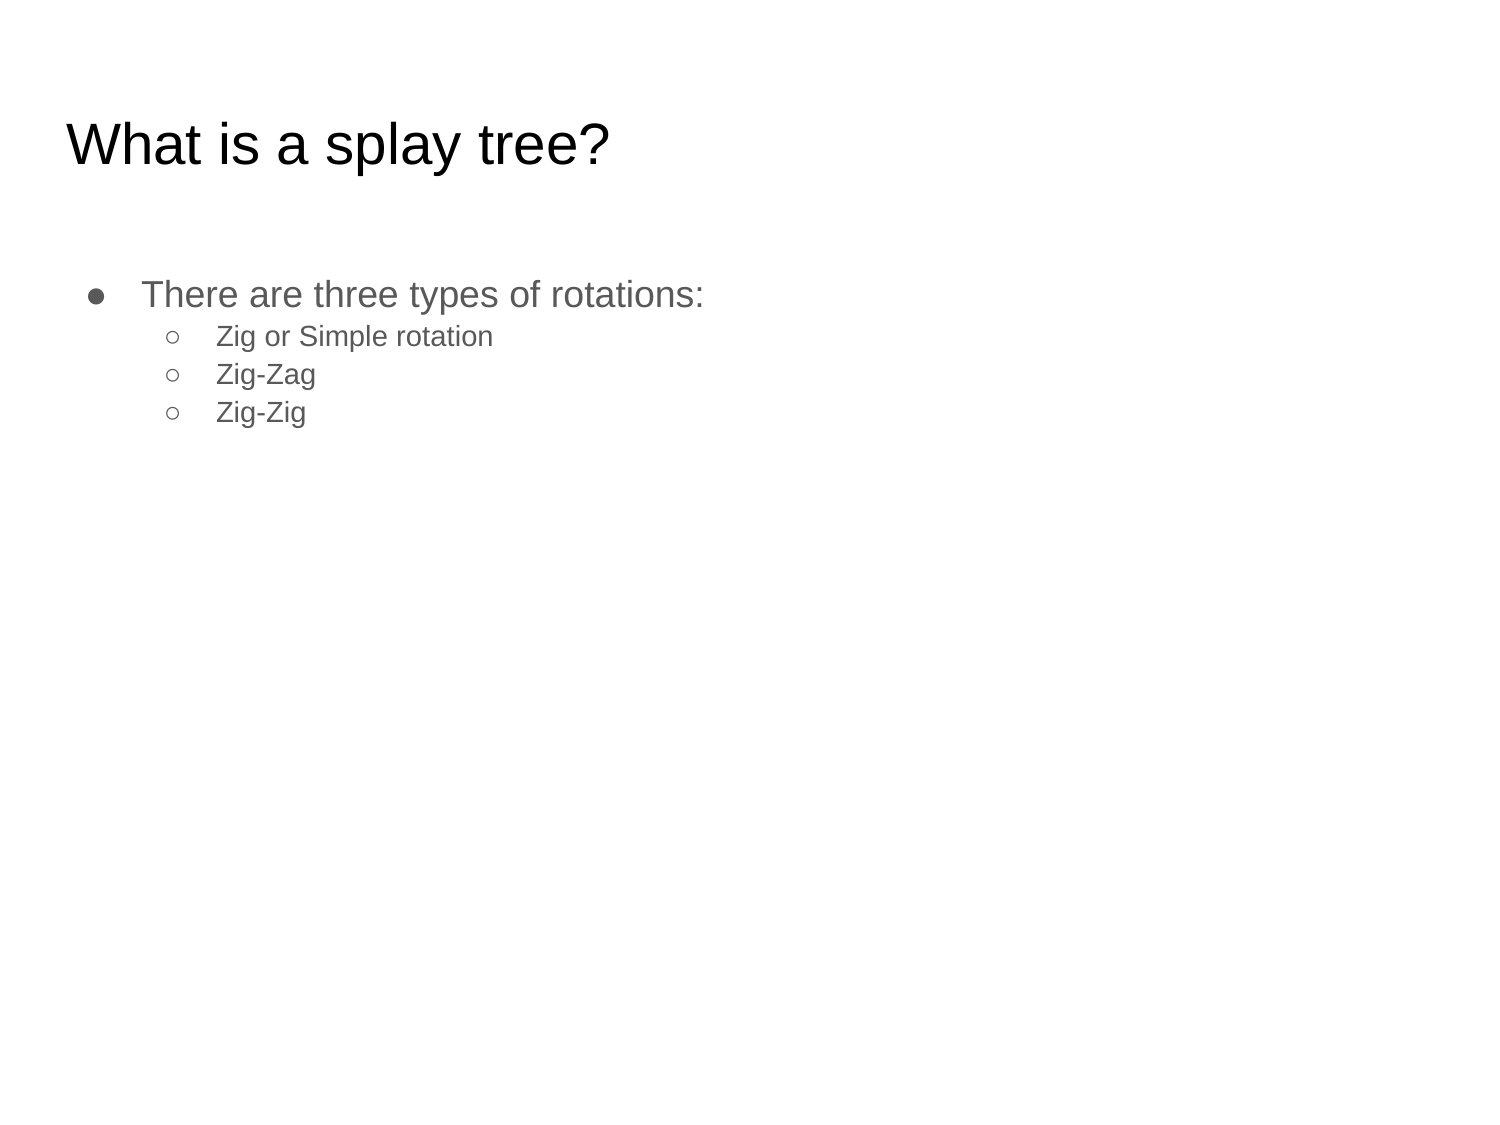

# What is a splay tree?
There are three types of rotations:
Zig or Simple rotation
Zig-Zag
Zig-Zig